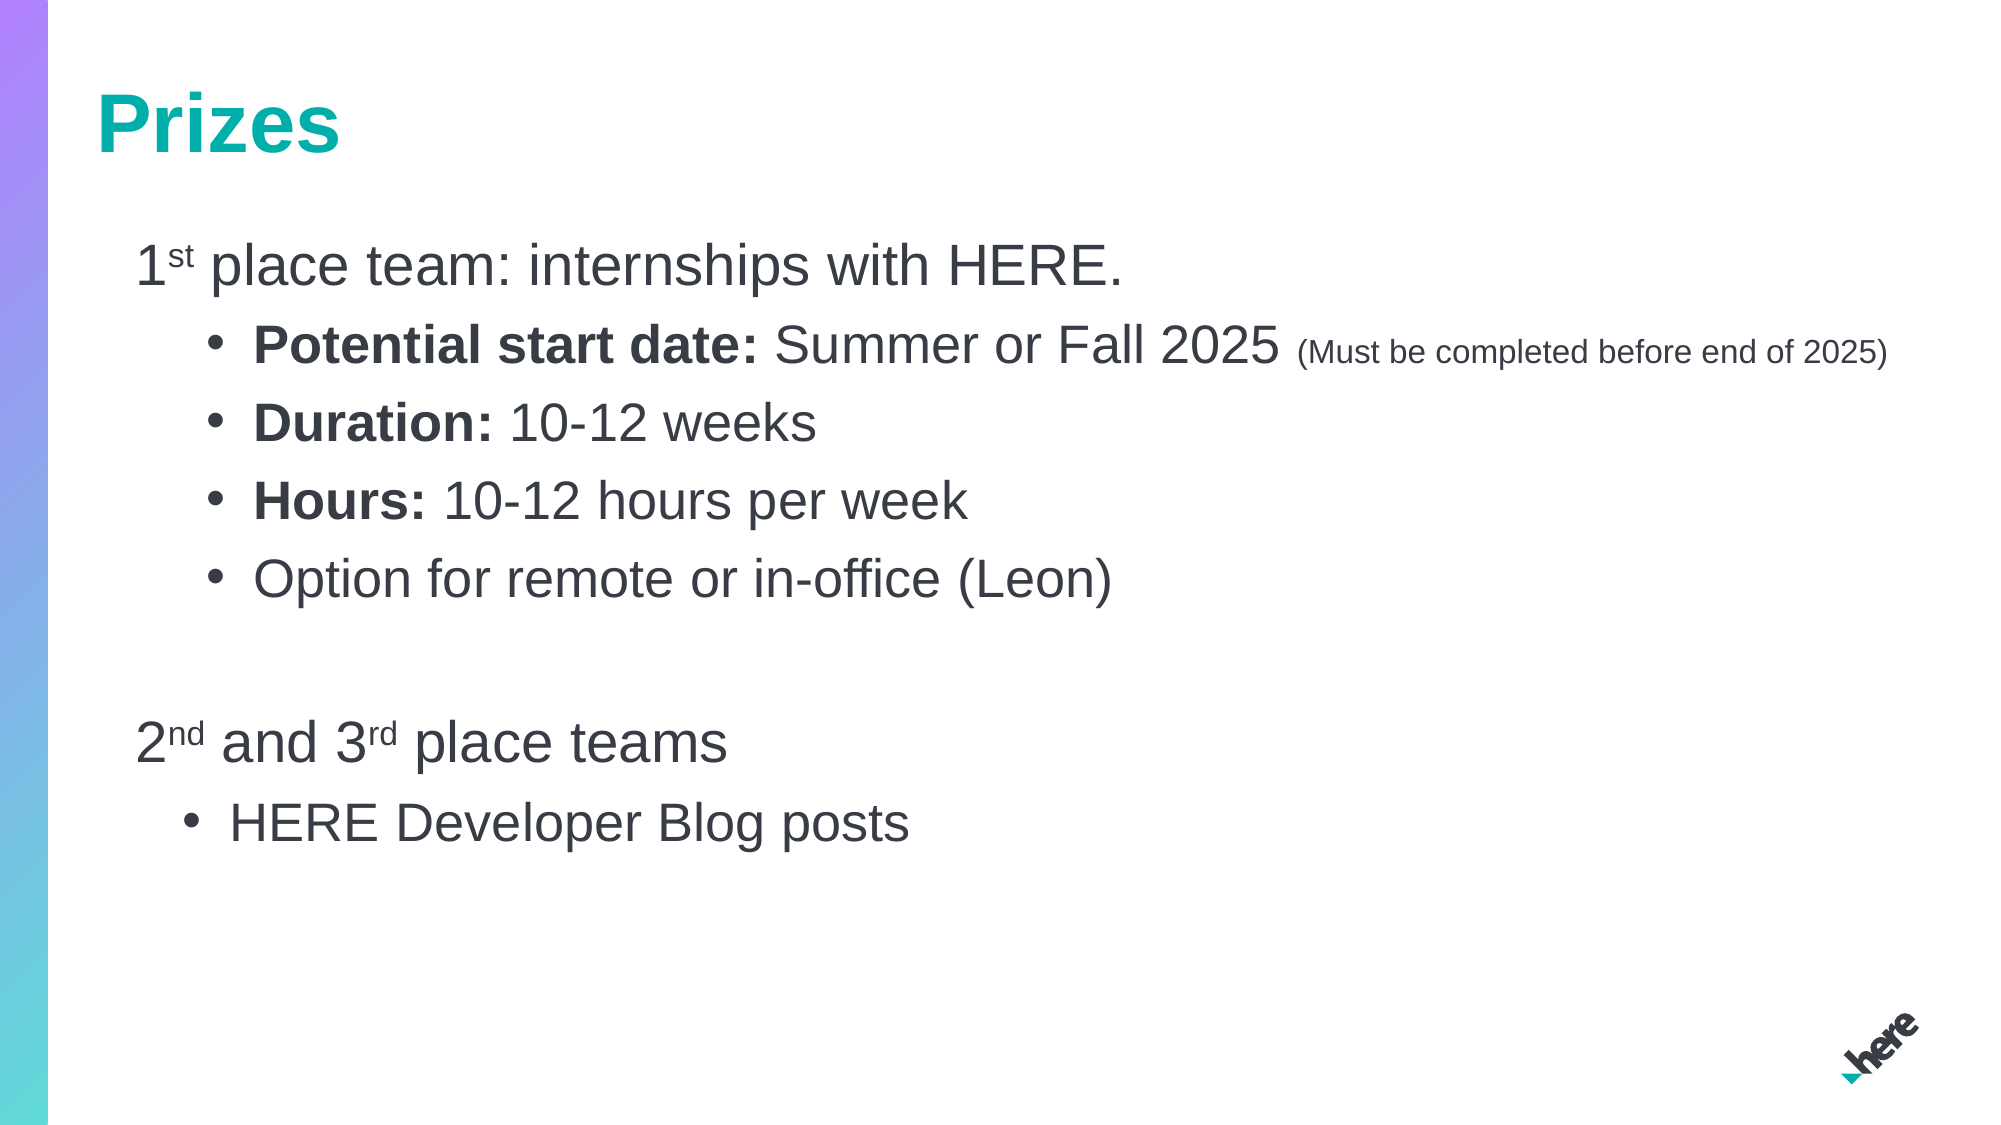

# Prizes
1st place team: internships with HERE.
Potential start date: Summer or Fall 2025 (Must be completed before end of 2025)
Duration: 10-12 weeks
Hours: 10-12 hours per week
Option for remote or in-office (Leon)

2nd and 3rd place teams
HERE Developer Blog posts